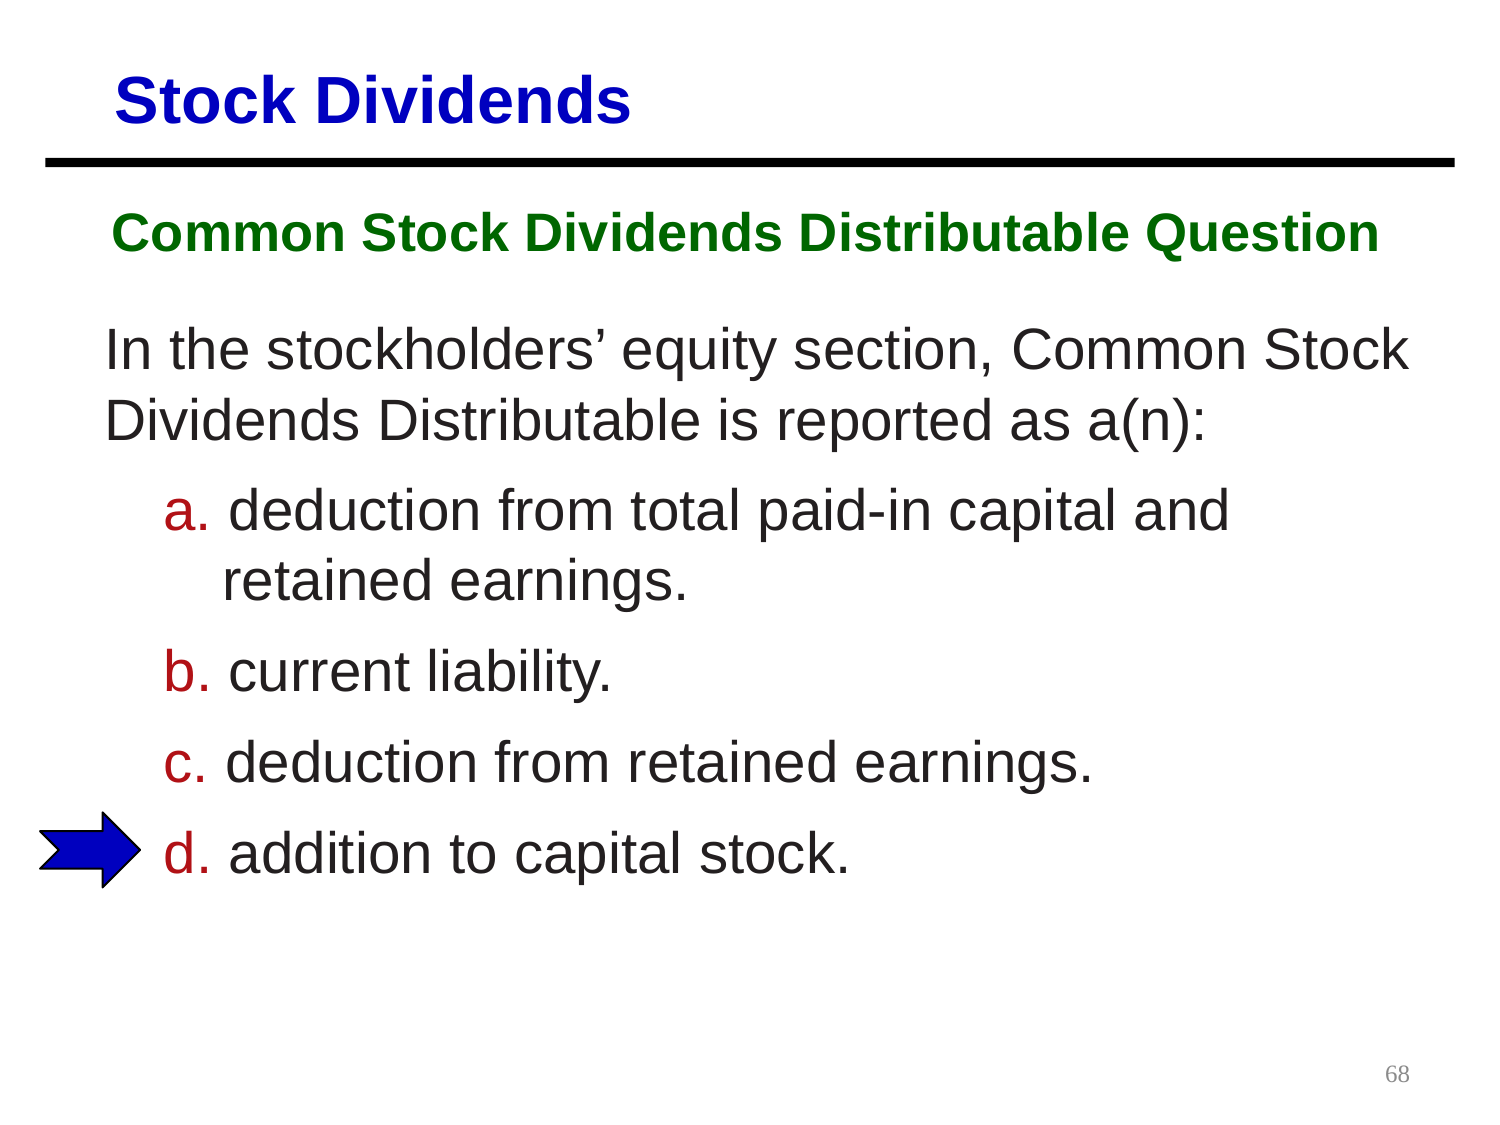

Stock Dividends

Common Stock Dividends Distributable Question
In the stockholders’ equity section, Common Stock Dividends Distributable is reported as a(n):
a. deduction from total paid-in capital and retained earnings.
b. current liability.
c. deduction from retained earnings.
d. addition to capital stock.

68